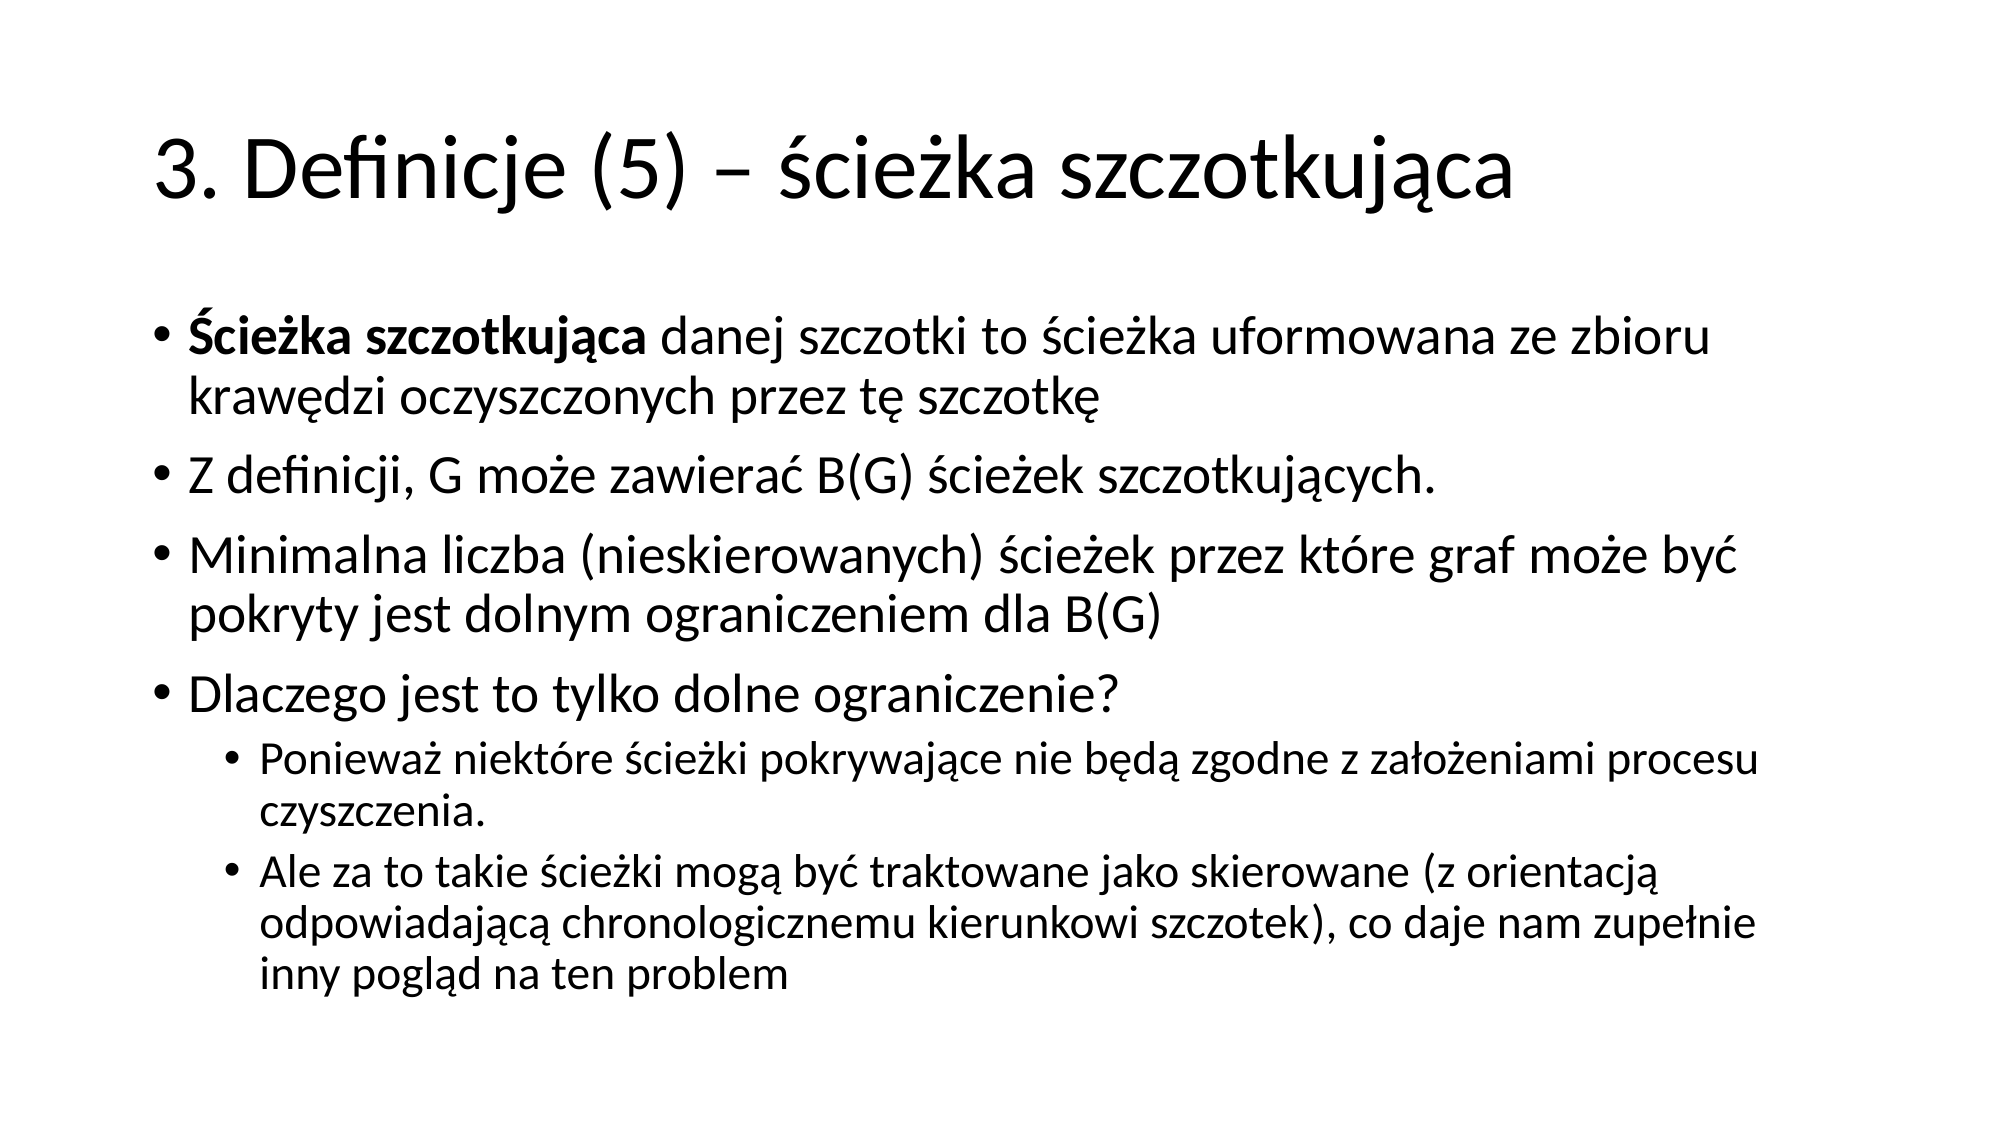

# 3. Definicje (5) – ścieżka szczotkująca
Ścieżka szczotkująca danej szczotki to ścieżka uformowana ze zbioru krawędzi oczyszczonych przez tę szczotkę
Z definicji, G może zawierać B(G) ścieżek szczotkujących.
Minimalna liczba (nieskierowanych) ścieżek przez które graf może być pokryty jest dolnym ograniczeniem dla B(G)
Dlaczego jest to tylko dolne ograniczenie?
Ponieważ niektóre ścieżki pokrywające nie będą zgodne z założeniami procesu czyszczenia.
Ale za to takie ścieżki mogą być traktowane jako skierowane (z orientacją odpowiadającą chronologicznemu kierunkowi szczotek), co daje nam zupełnie inny pogląd na ten problem